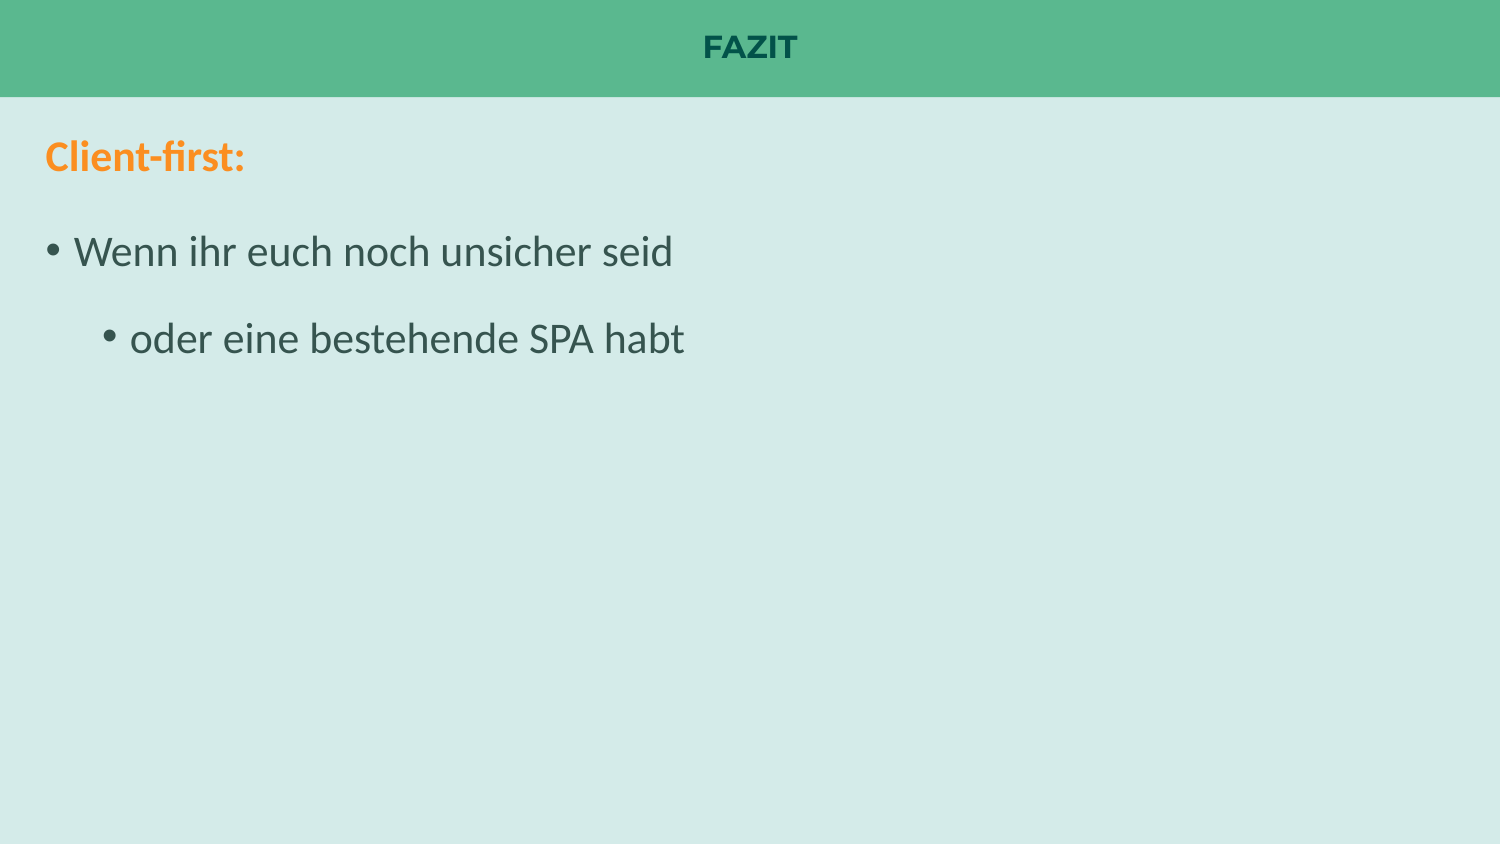

# Fazit
Client-first:
Wenn ihr euch noch unsicher seid
oder eine bestehende SPA habt